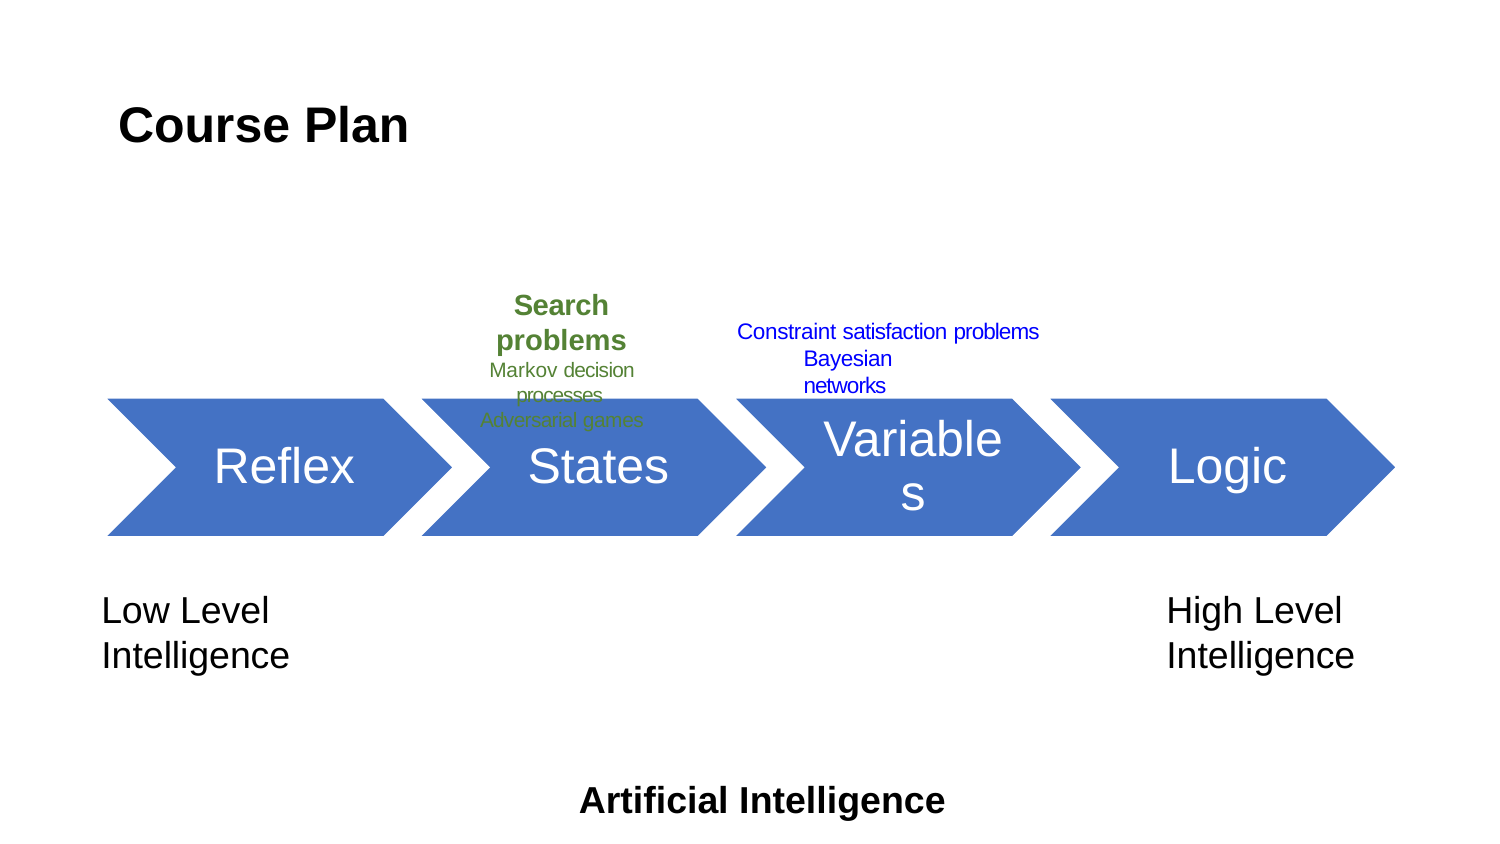

# Course Plan
Search problems
Markov decision processes
Adversarial games
Constraint satisfaction problems
Bayesian networks
Reflex
States
Variables
Logic
High Level Intelligence
Low Level Intelligence
Artificial Intelligence